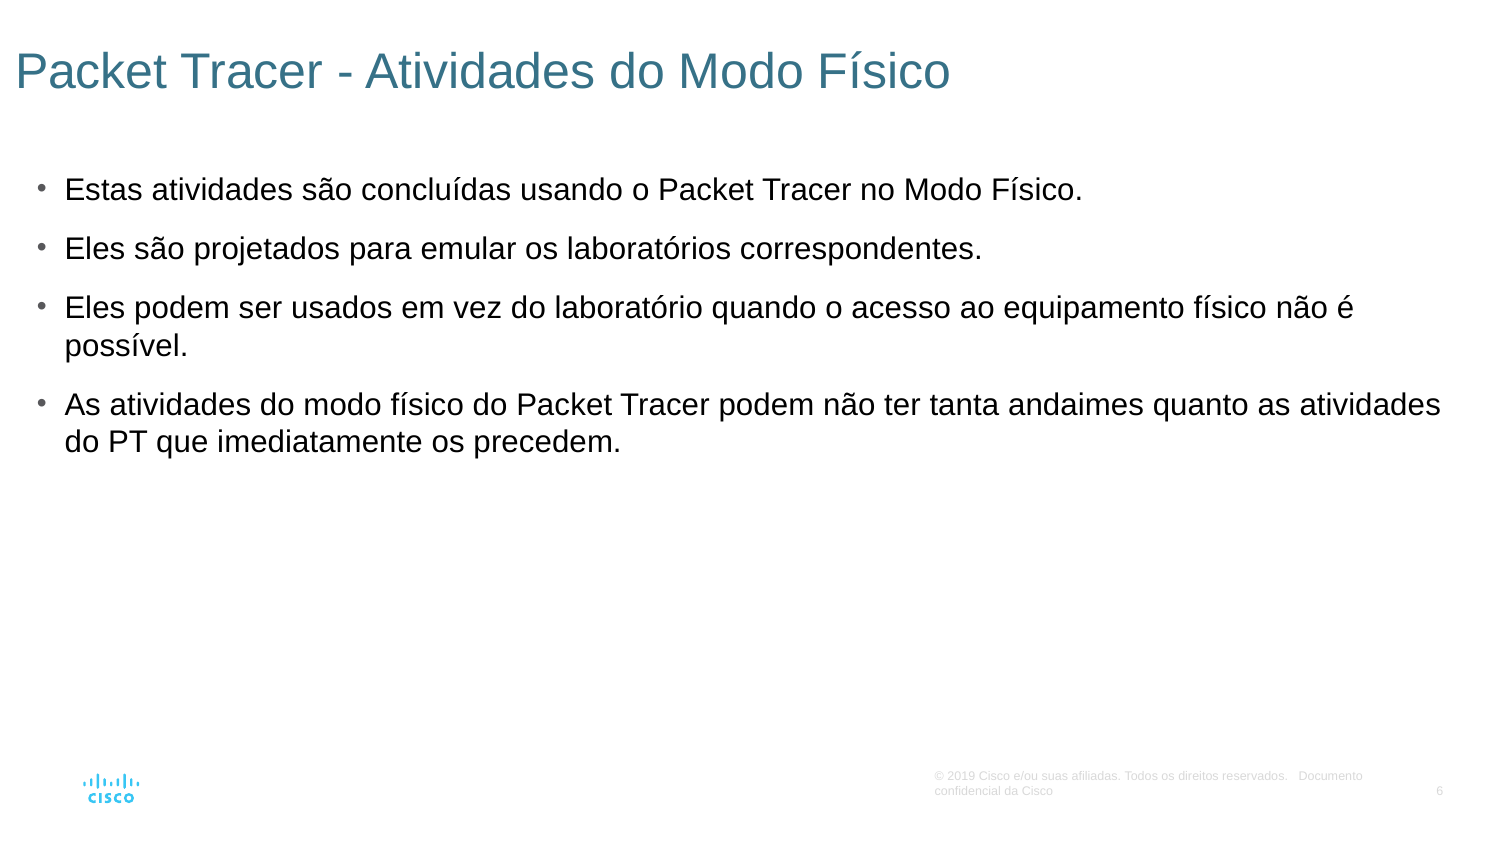

# Packet Tracer - Atividades do Modo Físico
Estas atividades são concluídas usando o Packet Tracer no Modo Físico.
Eles são projetados para emular os laboratórios correspondentes.
Eles podem ser usados em vez do laboratório quando o acesso ao equipamento físico não é possível.
As atividades do modo físico do Packet Tracer podem não ter tanta andaimes quanto as atividades do PT que imediatamente os precedem.